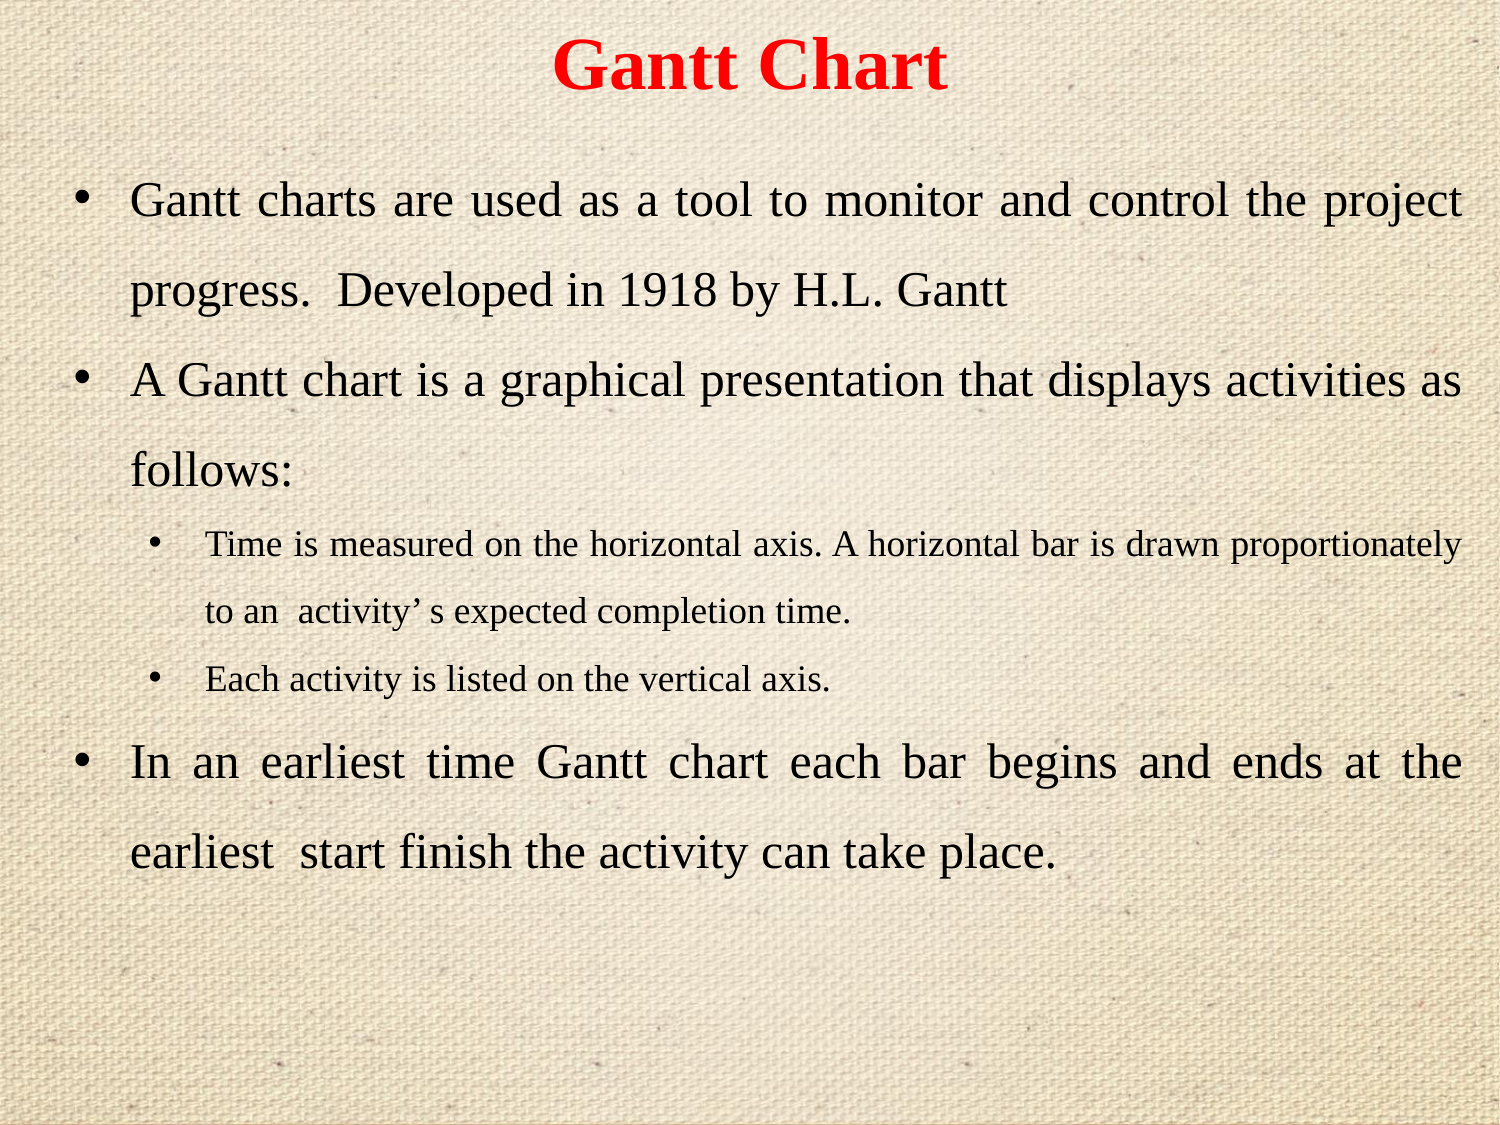

# Gantt Chart
Gantt charts are used as a tool to monitor and control the project progress.  Developed in 1918 by H.L. Gantt
A Gantt chart is a graphical presentation that displays activities as follows:
Time is measured on the horizontal axis. A horizontal bar is drawn proportionately to an  activity’ s expected completion time.
Each activity is listed on the vertical axis.
In an earliest time Gantt chart each bar begins and ends at the earliest  start finish the activity can take place.